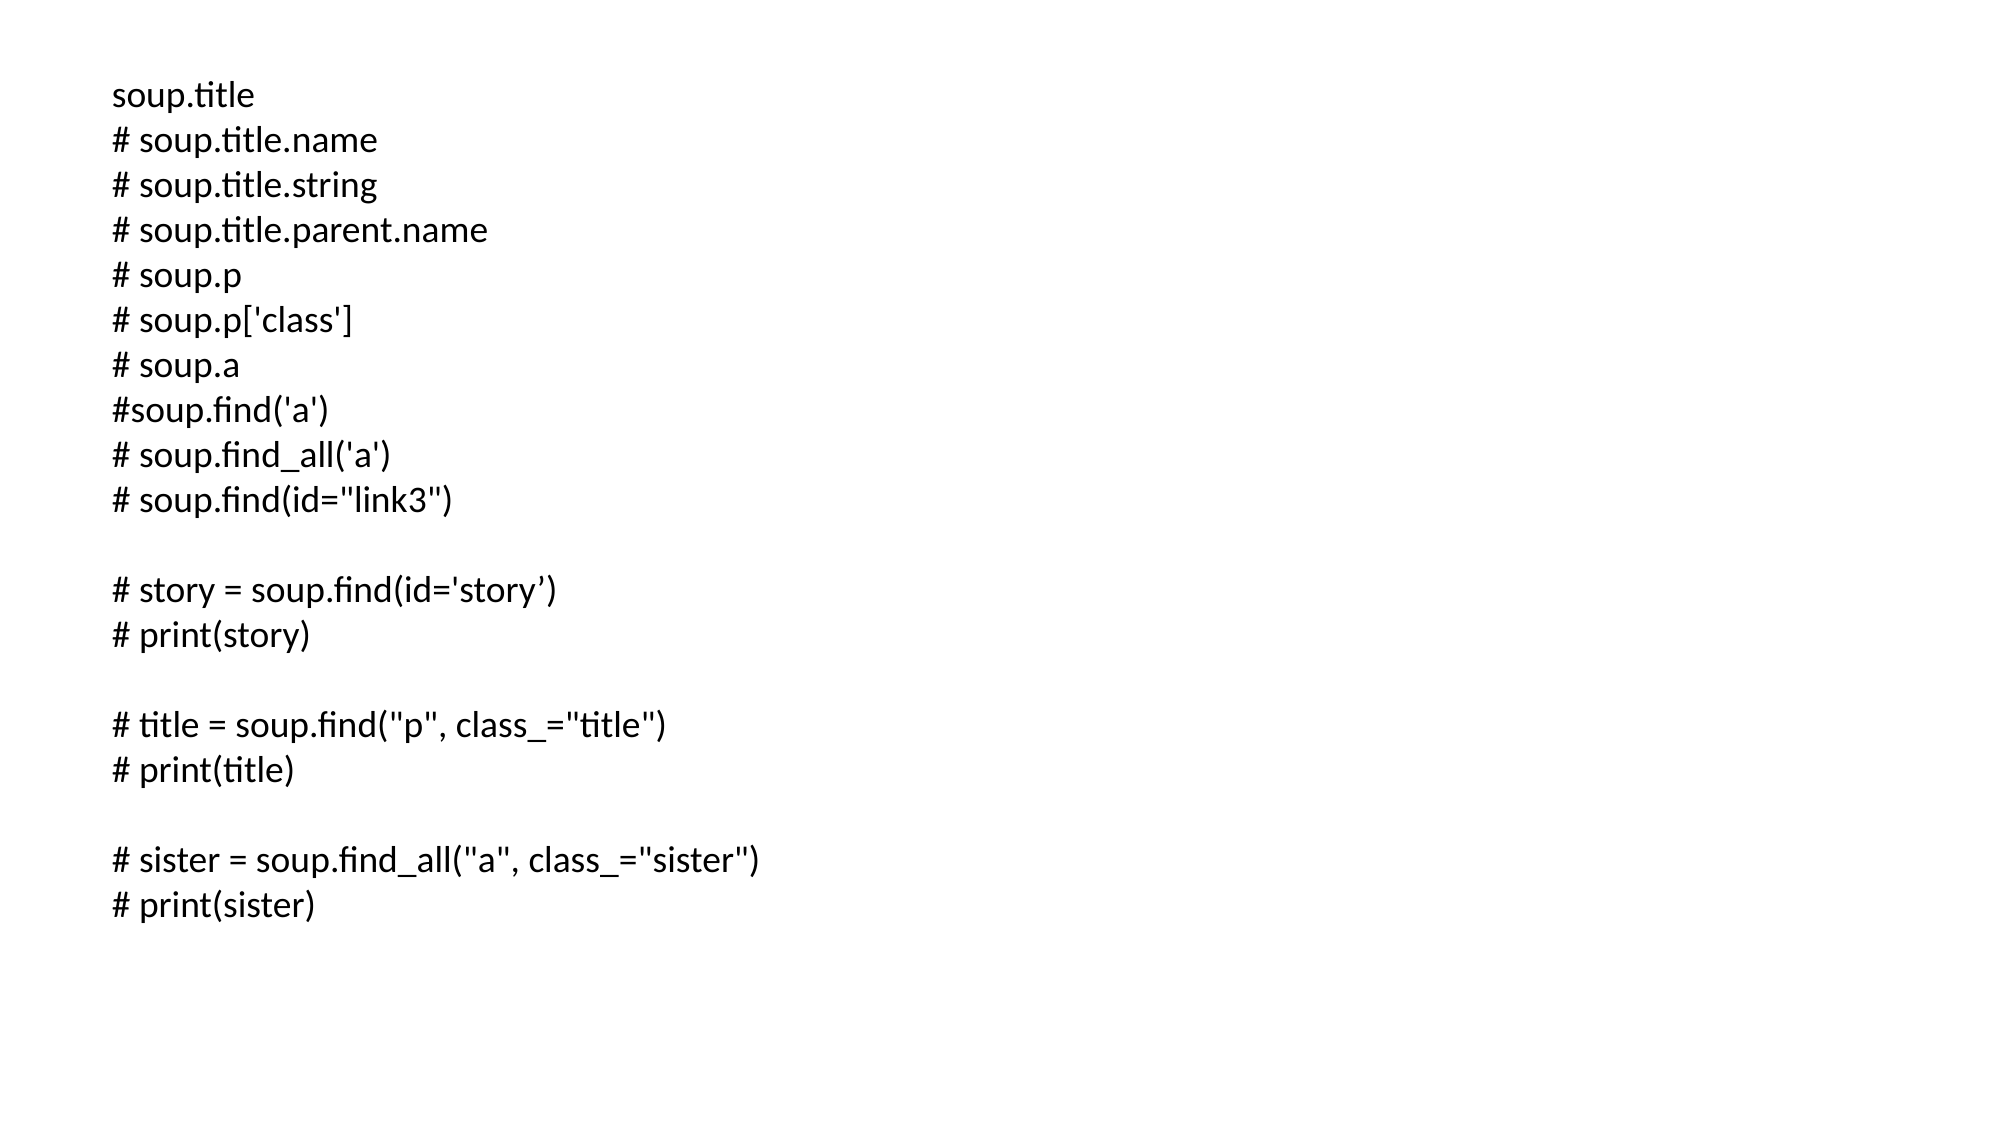

soup.title
# soup.title.name
# soup.title.string
# soup.title.parent.name
# soup.p
# soup.p['class']
# soup.a
#soup.find('a')
# soup.find_all('a')
# soup.find(id="link3")

# story = soup.find(id='story’)
# print(story)

# title = soup.find("p", class_="title")
# print(title)

# sister = soup.find_all("a", class_="sister")
# print(sister)